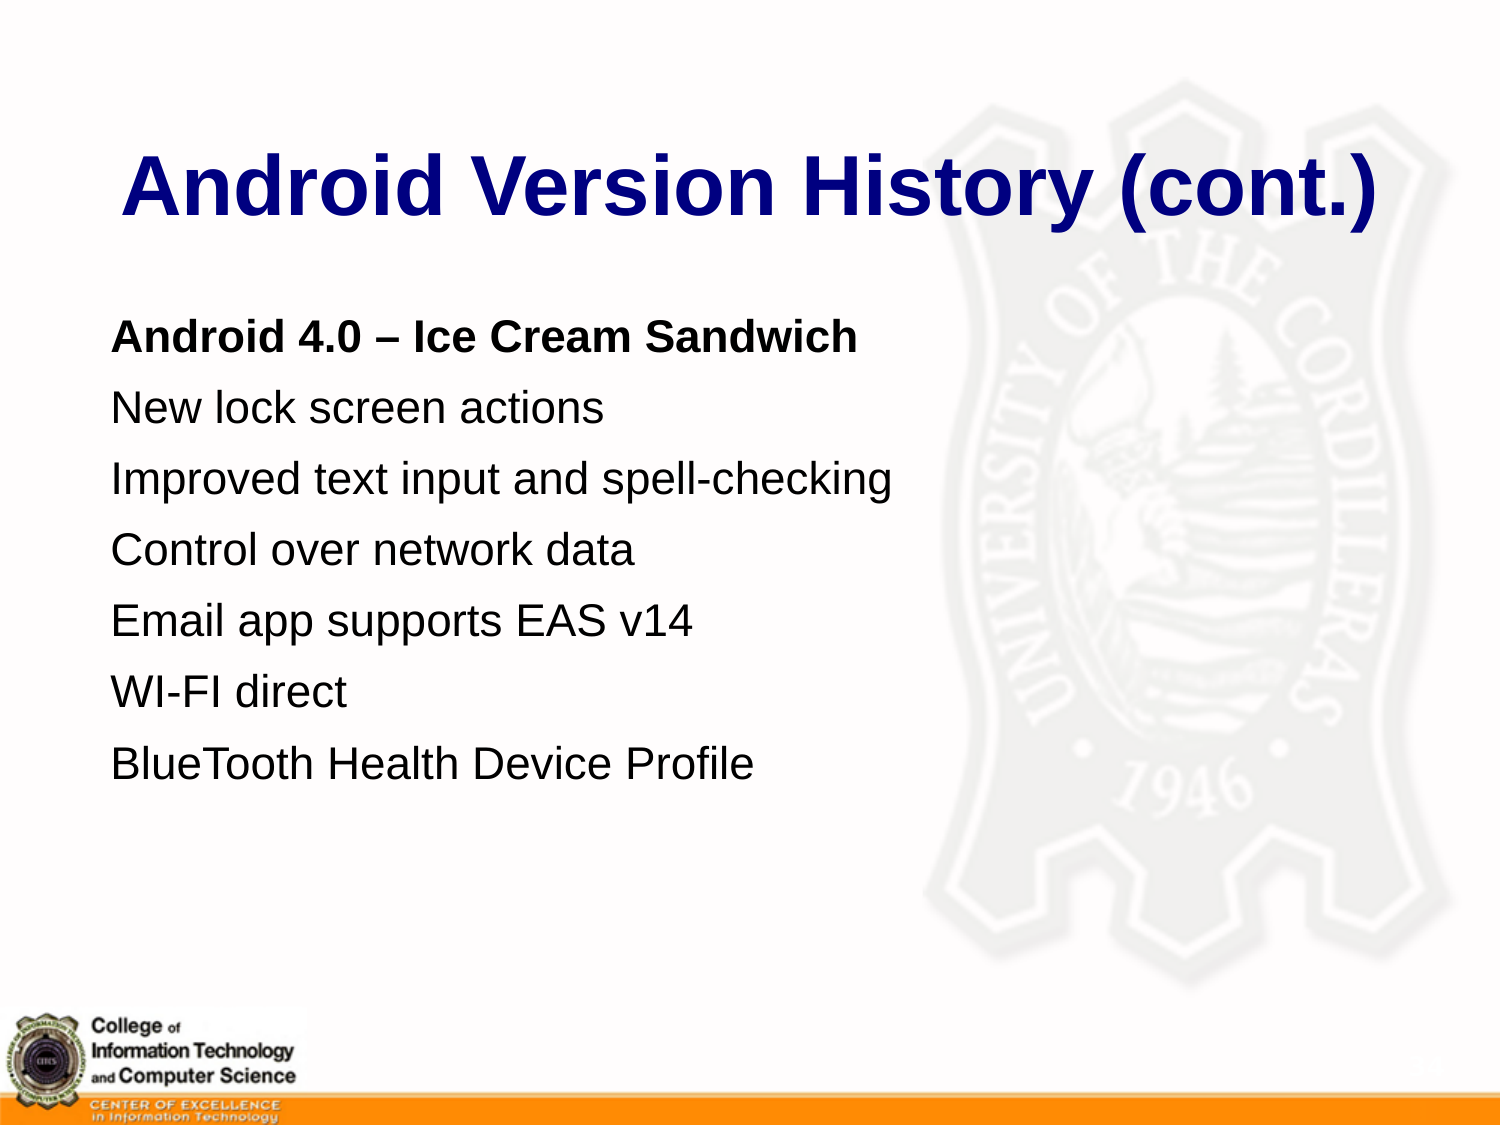

# Android Version History (cont.)
Android 4.0 – Ice Cream Sandwich
New lock screen actions
Improved text input and spell-checking
Control over network data
Email app supports EAS v14
WI-FI direct
BlueTooth Health Device Profile